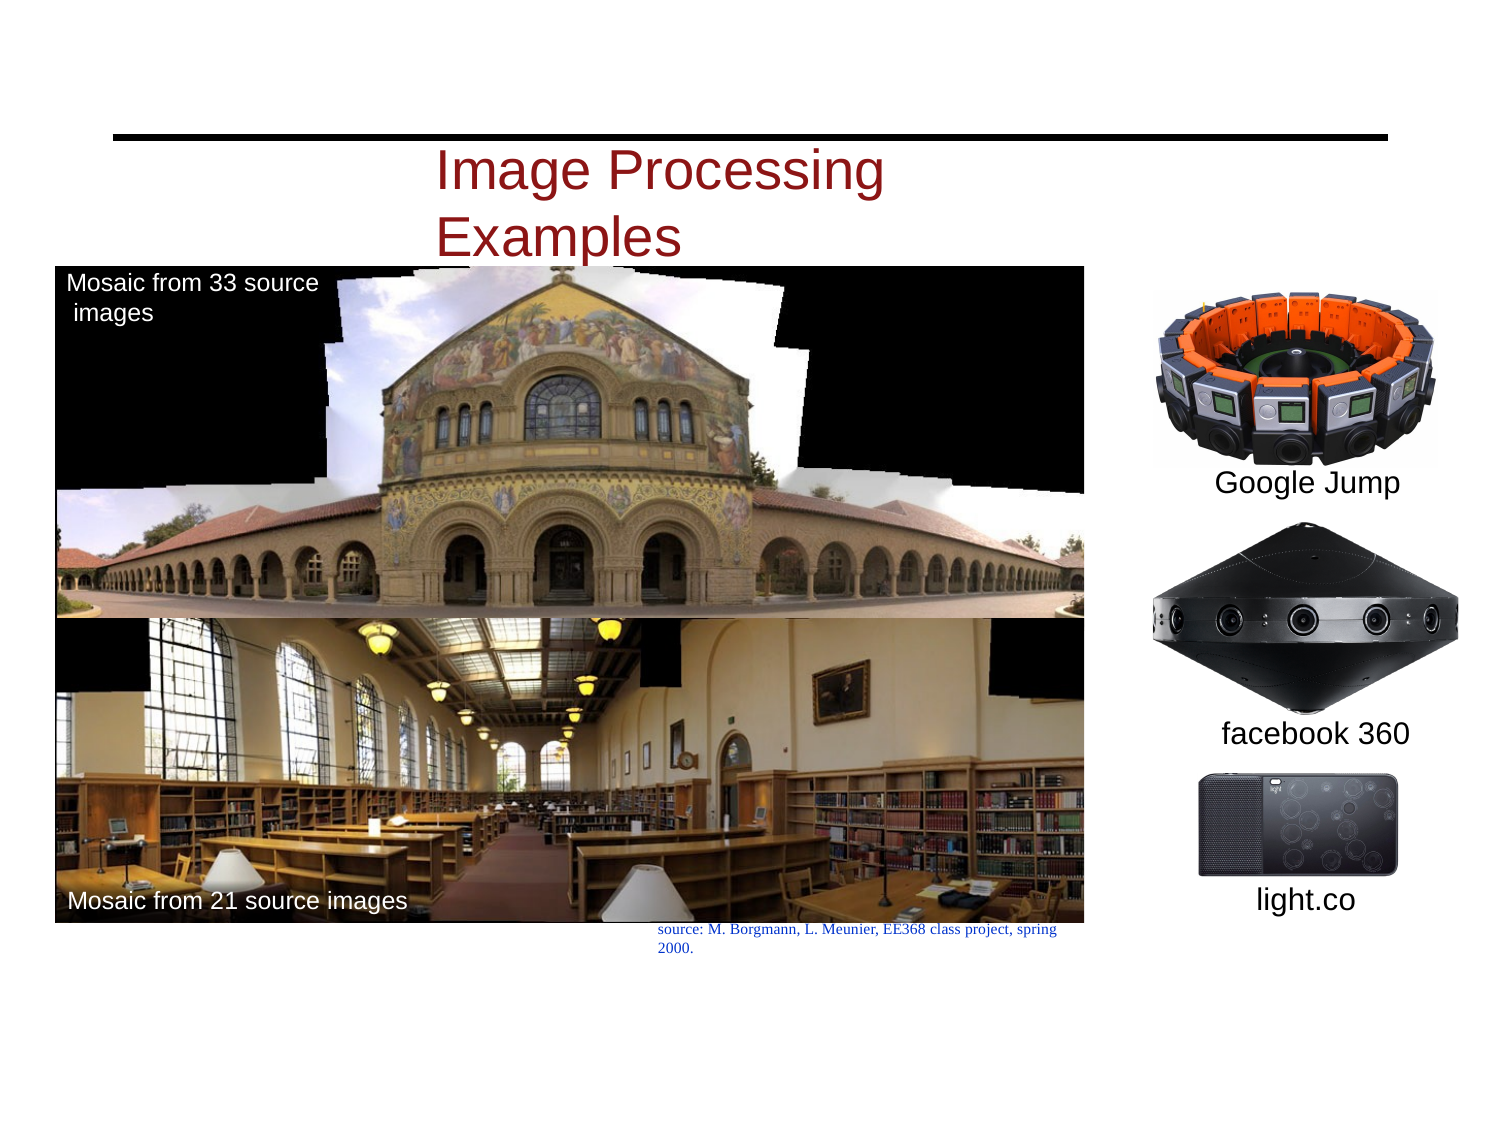

# Image Processing Examples
Mosaic from 33 source  images

Google Jump

facebook 360

light.co

Mosaic from 21 source images
source: M. Borgmann, L. Meunier, EE368 class project, spring 2000.